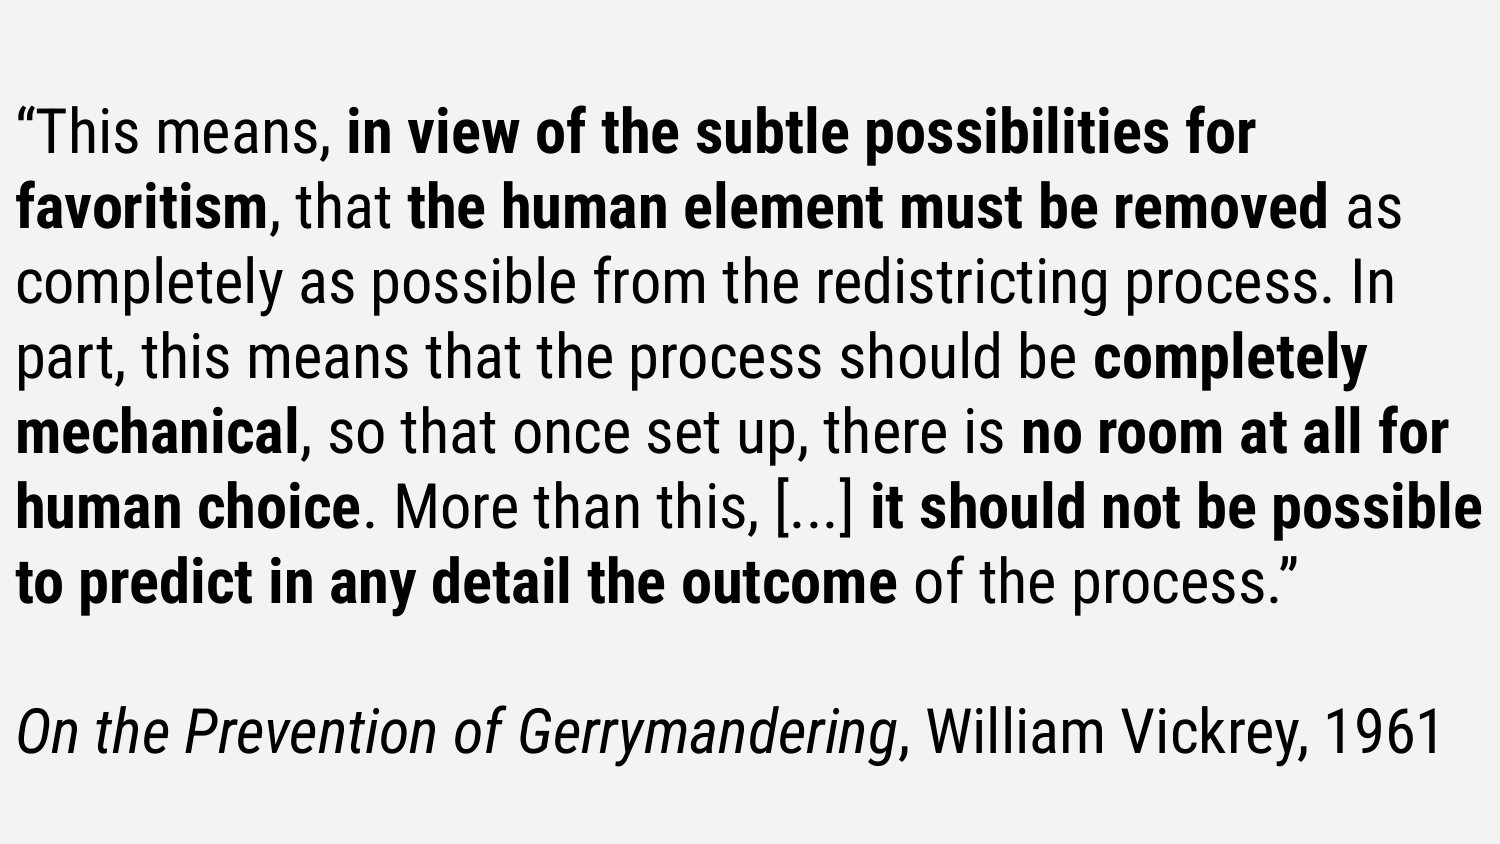

“This means, in view of the subtle possibilities for favoritism, that the human element must be removed as completely as possible from the redistricting process. In part, this means that the process should be completely mechanical, so that once set up, there is no room at all for human choice. More than this, [...] it should not be possible to predict in any detail the outcome of the process.”

On the Prevention of Gerrymandering, William Vickrey, 1961